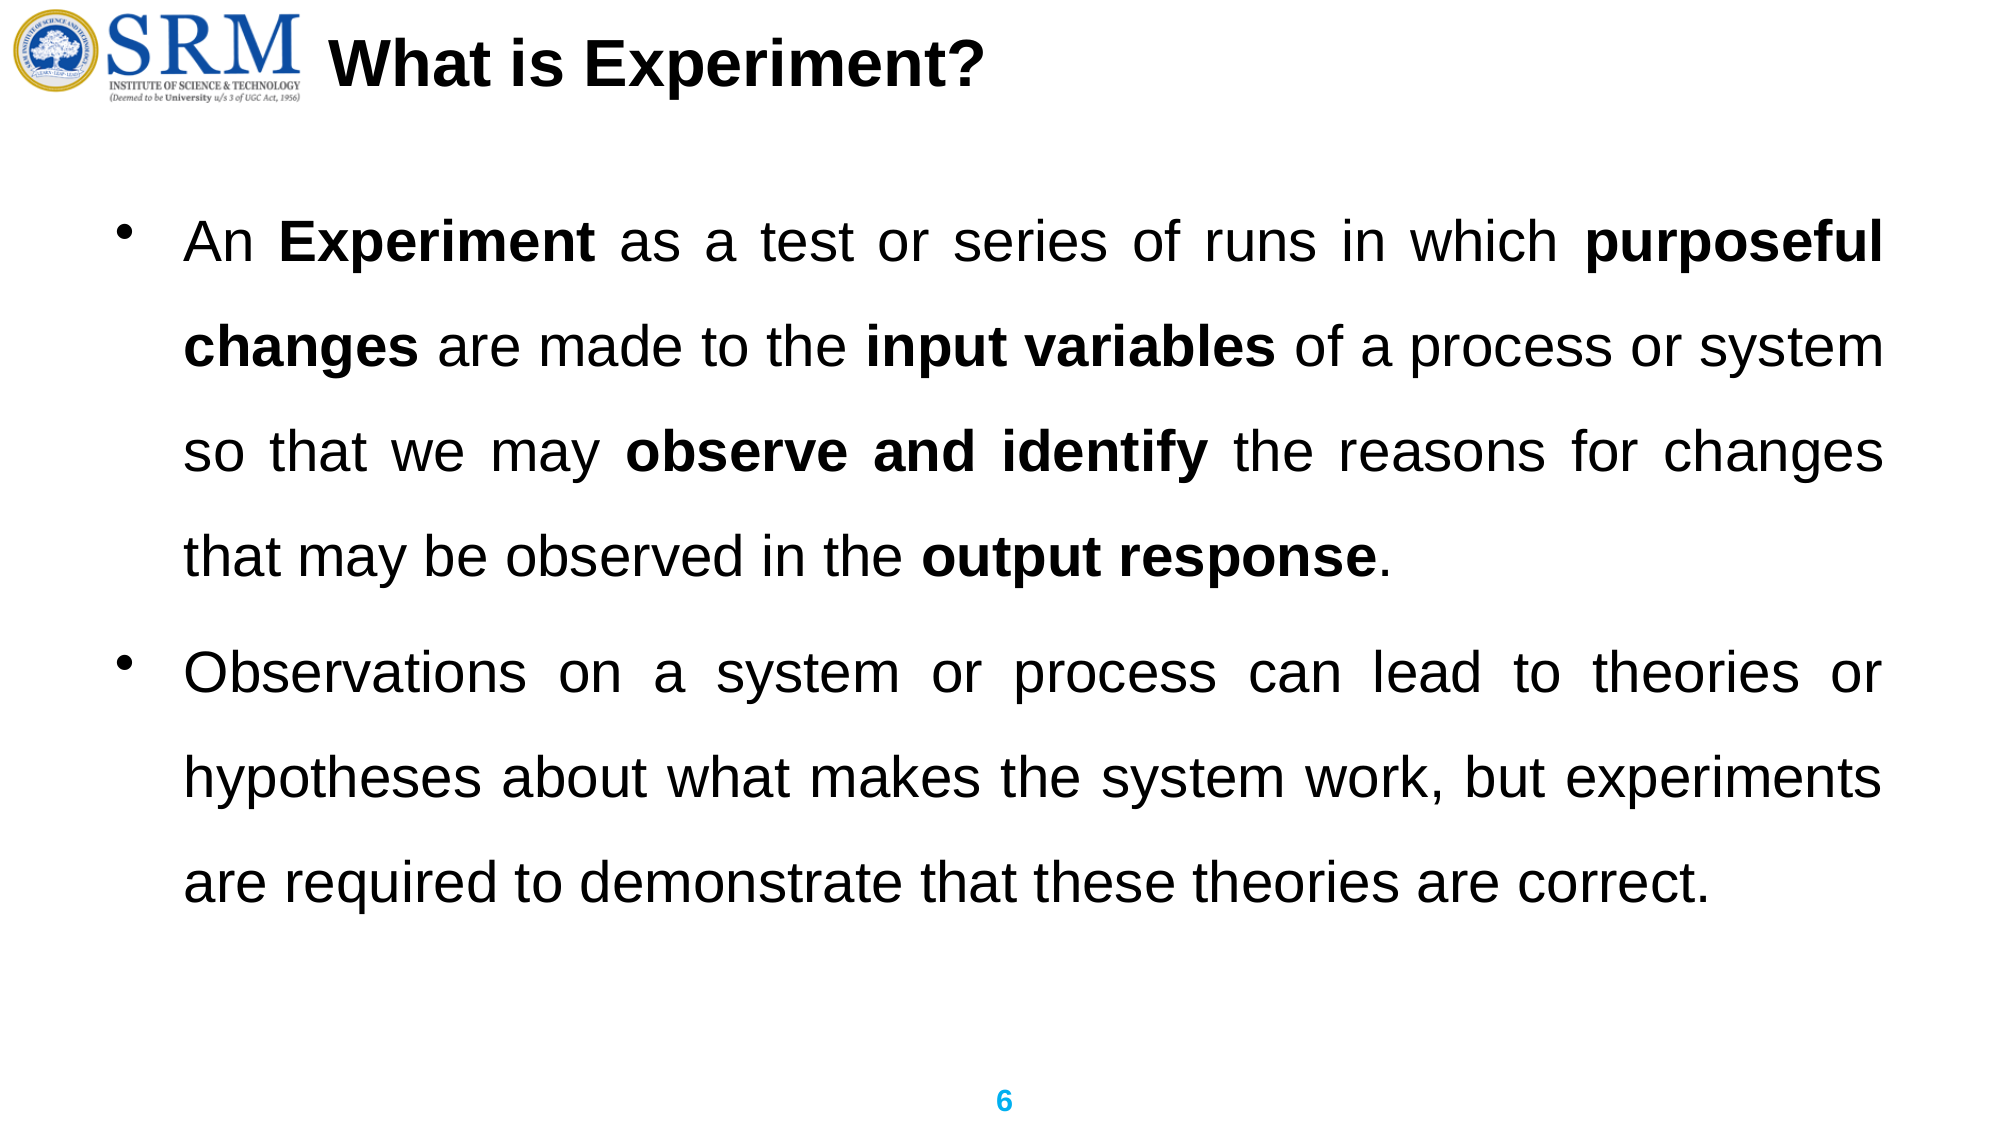

# What is Experiment?
An Experiment as a test or series of runs in which purposeful changes are made to the input variables of a process or system so that we may observe and identify the reasons for changes that may be observed in the output response.
Observations on a system or process can lead to theories or hypotheses about what makes the system work, but experiments are required to demonstrate that these theories are correct.
6